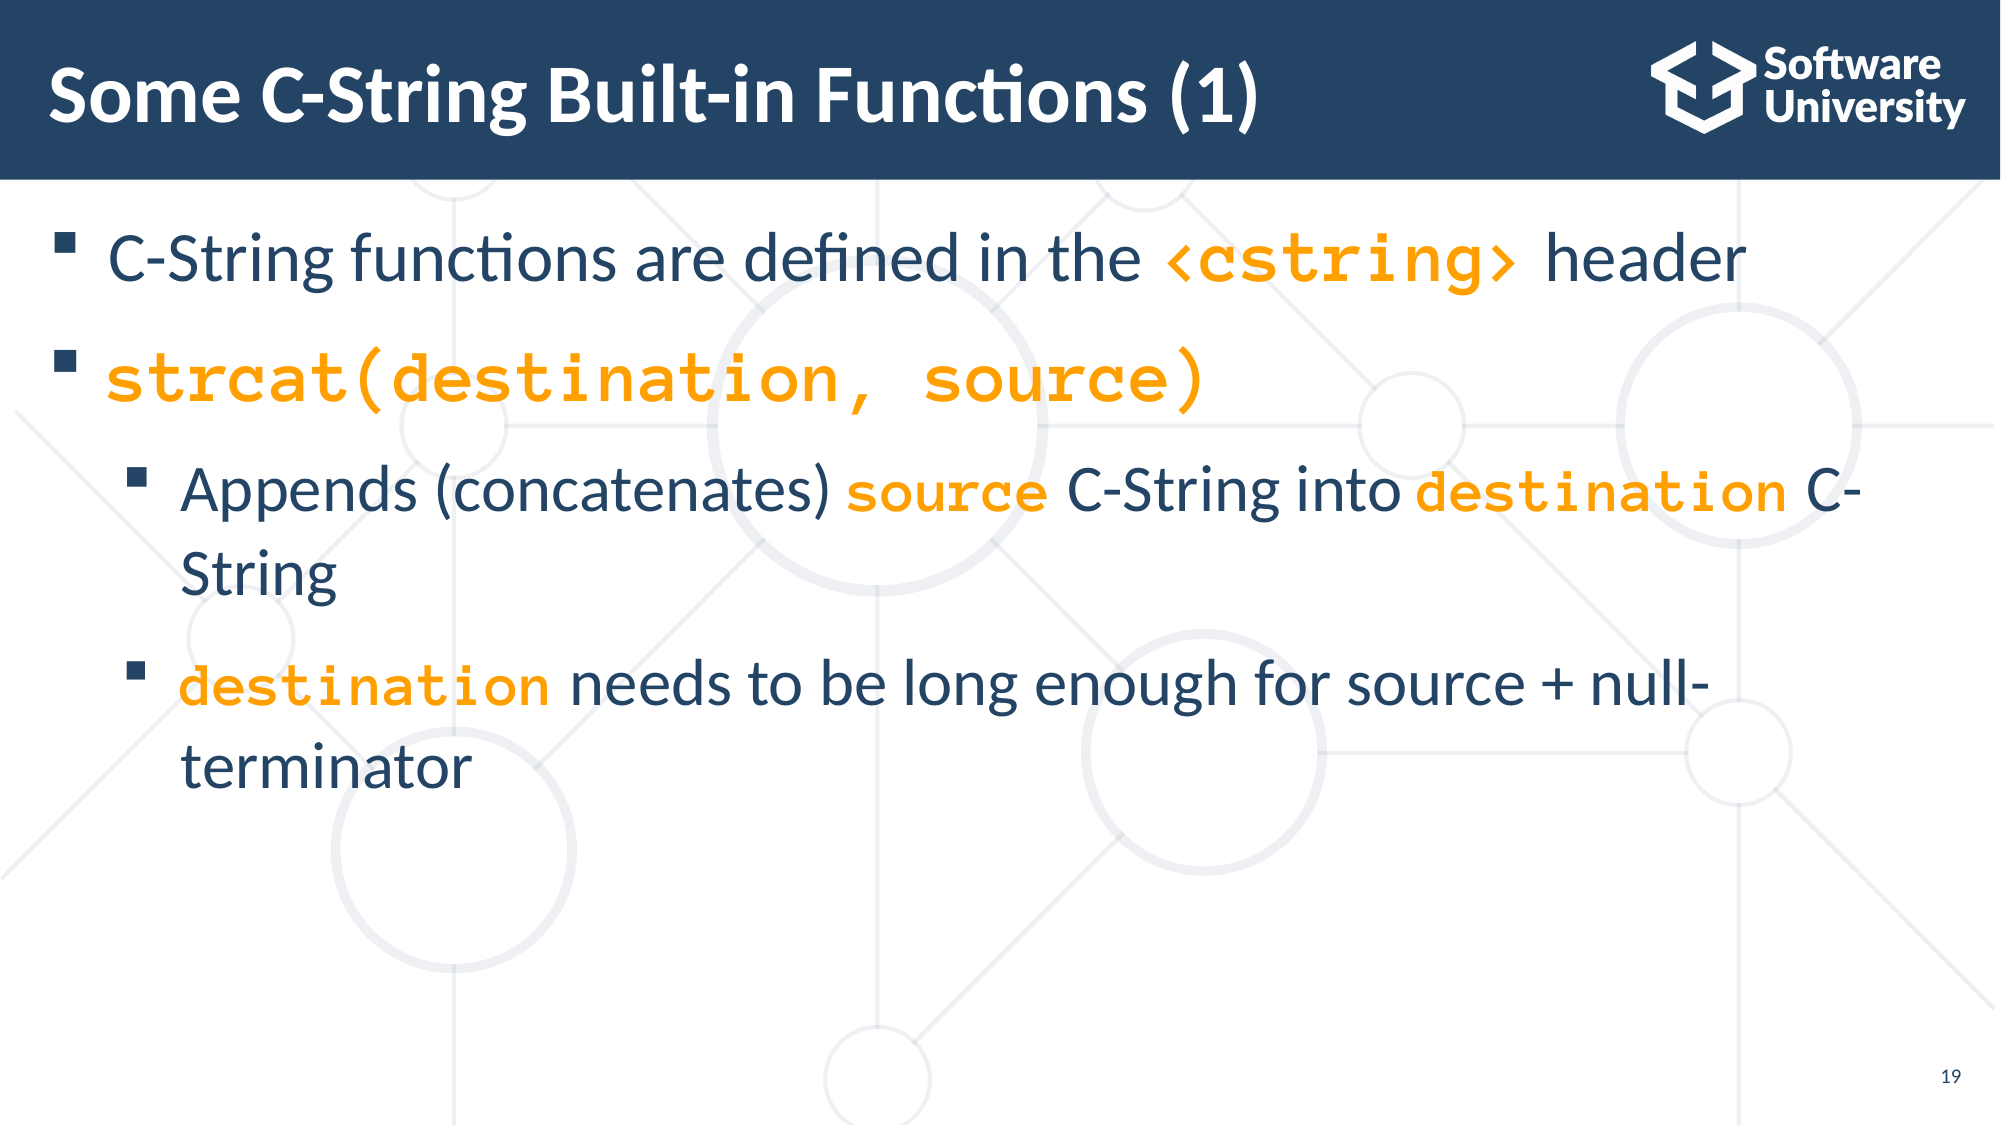

# Some C-String Built-in Functions (1)
C-String functions are defined in the <cstring> header
strcat(destination, source)
Appends (concatenates) source C-String into destination C-String
destination needs to be long enough for source + null-terminator
19